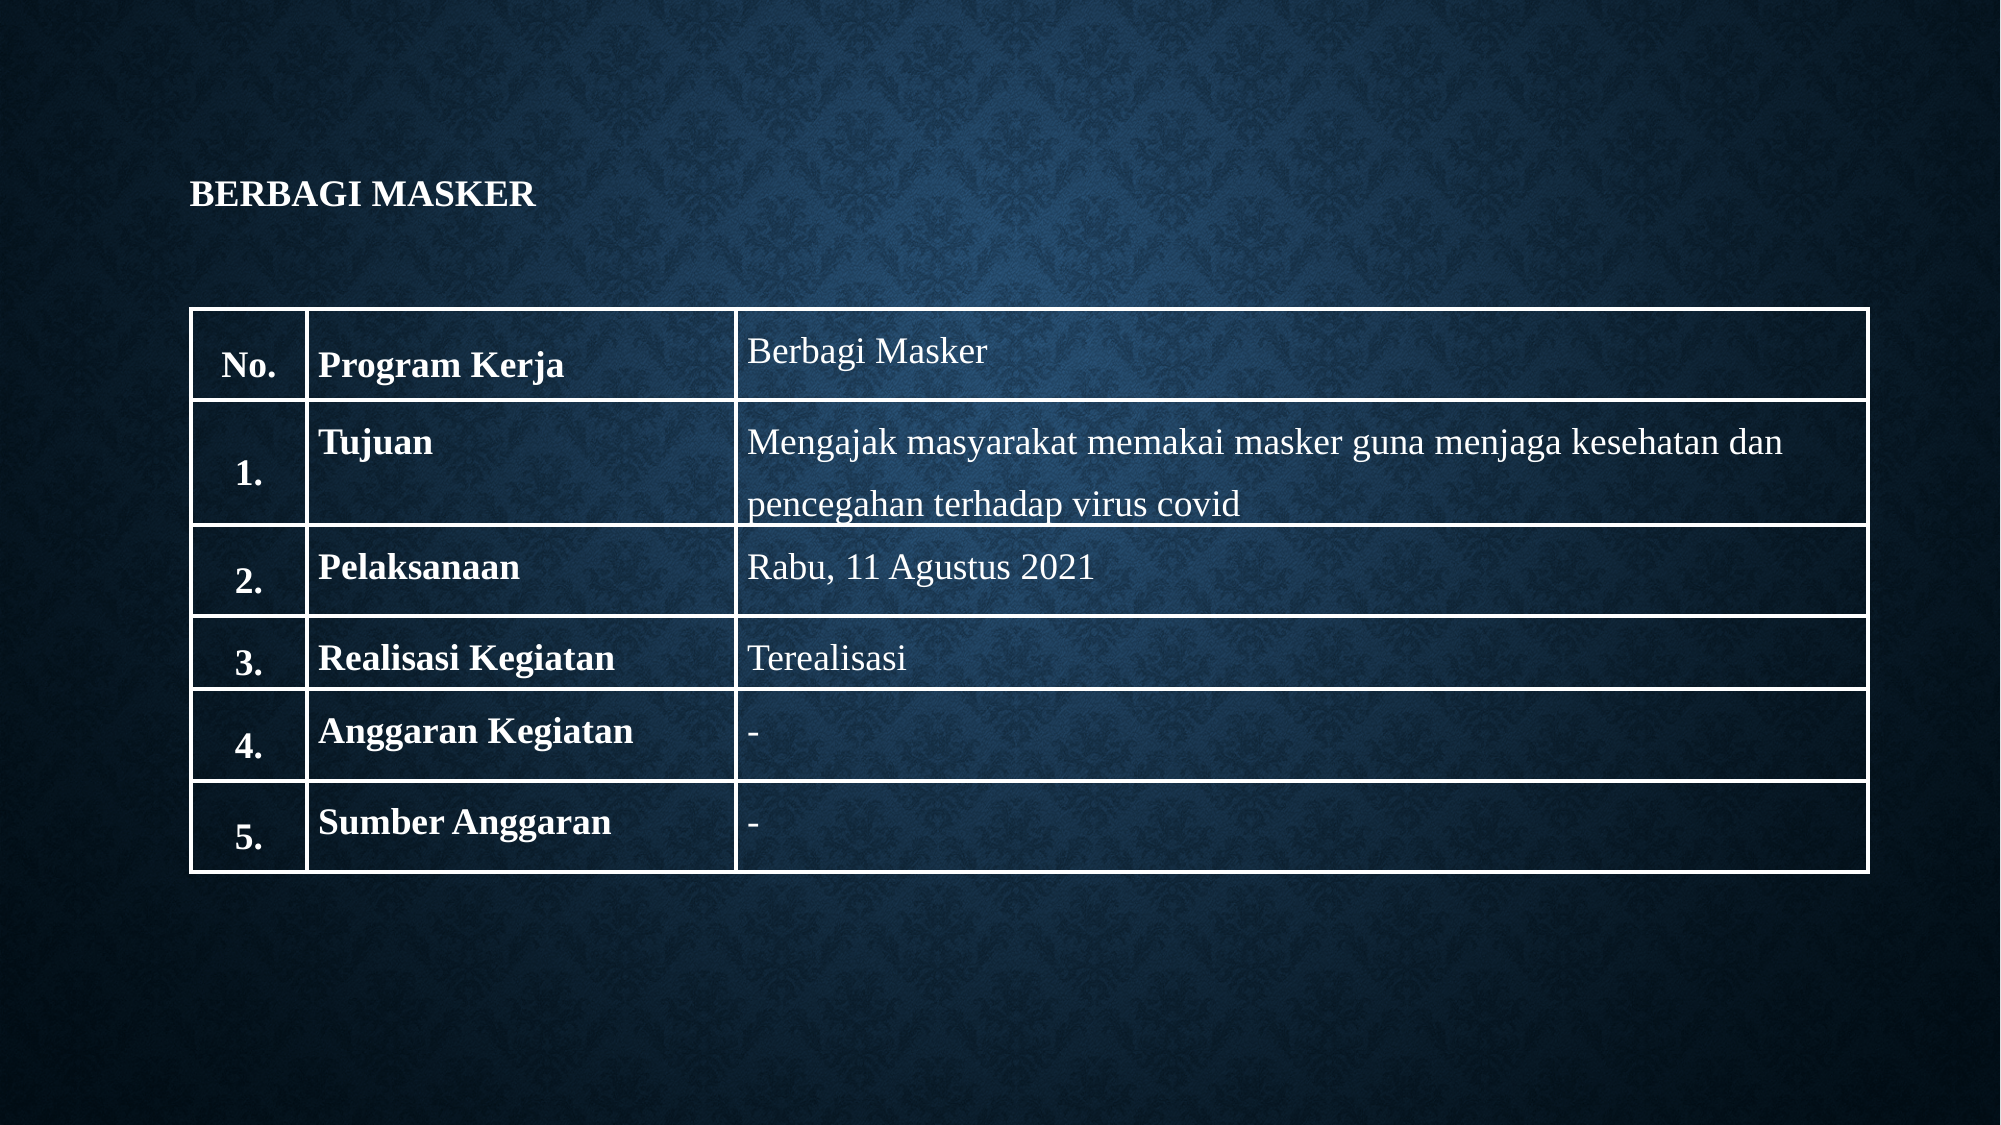

# Berbagi MASKER
| No. | Program Kerja | Berbagi Masker |
| --- | --- | --- |
| 1. | Tujuan | Mengajak masyarakat memakai masker guna menjaga kesehatan dan pencegahan terhadap virus covid |
| 2. | Pelaksanaan | Rabu, 11 Agustus 2021 |
| 3. | Realisasi Kegiatan | Terealisasi |
| 4. | Anggaran Kegiatan | - |
| 5. | Sumber Anggaran | - |
|  |
| --- |